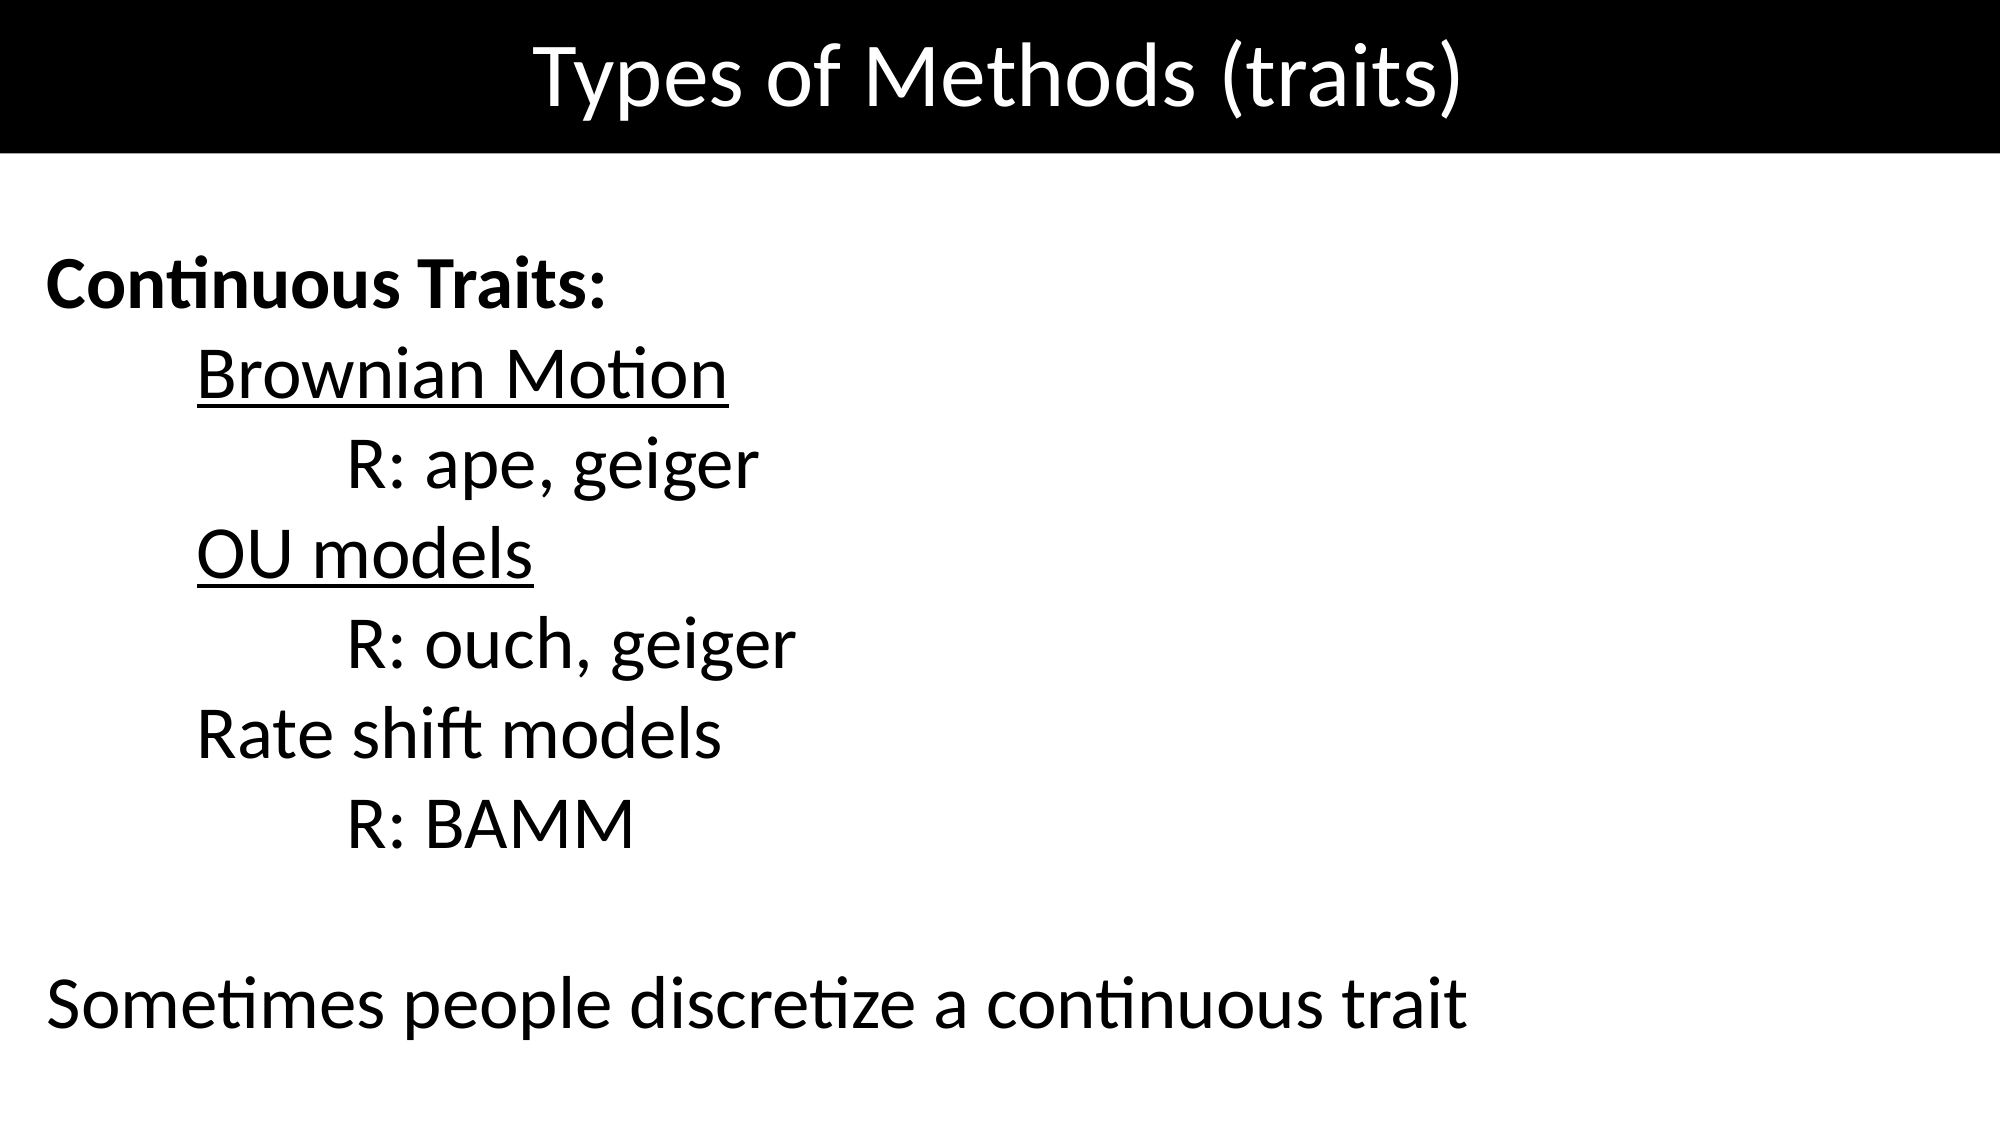

# Types of Methods (traits)
Continuous Traits:
Brownian Motion
	R: ape, geiger
OU models
	R: ouch, geiger
Rate shift models
	R: BAMM

Sometimes people discretize a continuous trait